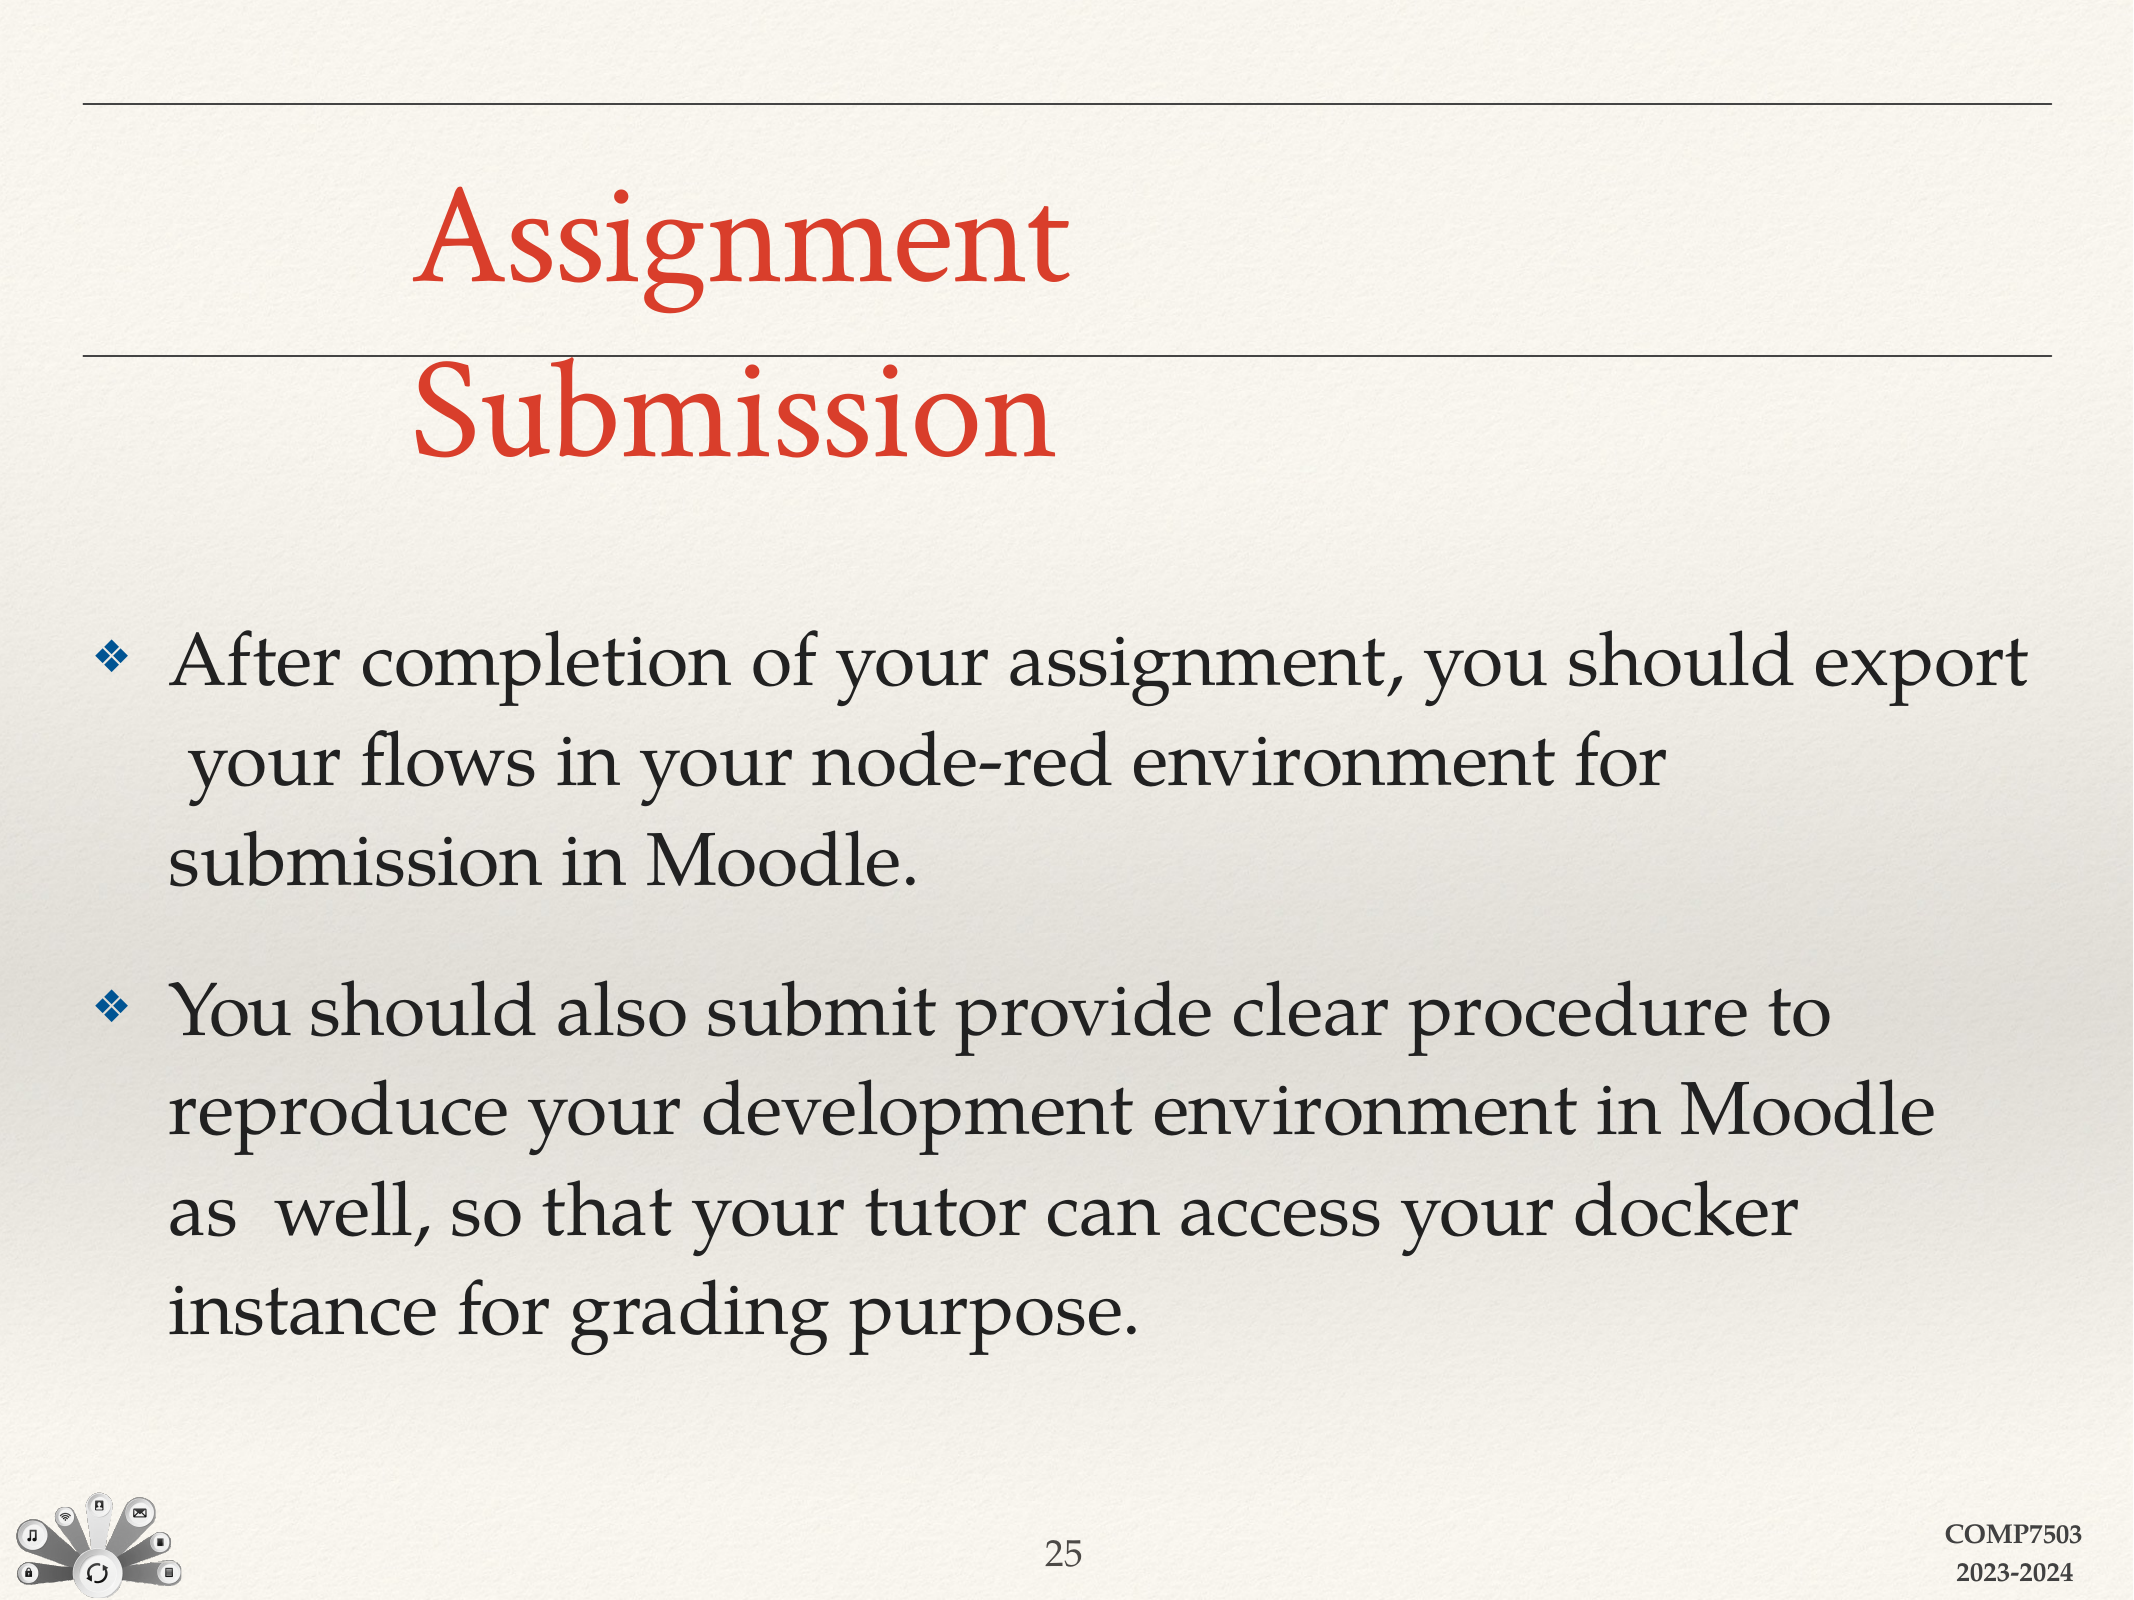

# Assignment Submission
After completion of your assignment, you should export  your flows in your node-red environment for  submission in Moodle.
❖
You should also submit provide clear procedure to reproduce your development environment in Moodle as  well, so that your tutor can access your docker instance for grading purpose.
❖
COMP7503
2023-2024
25